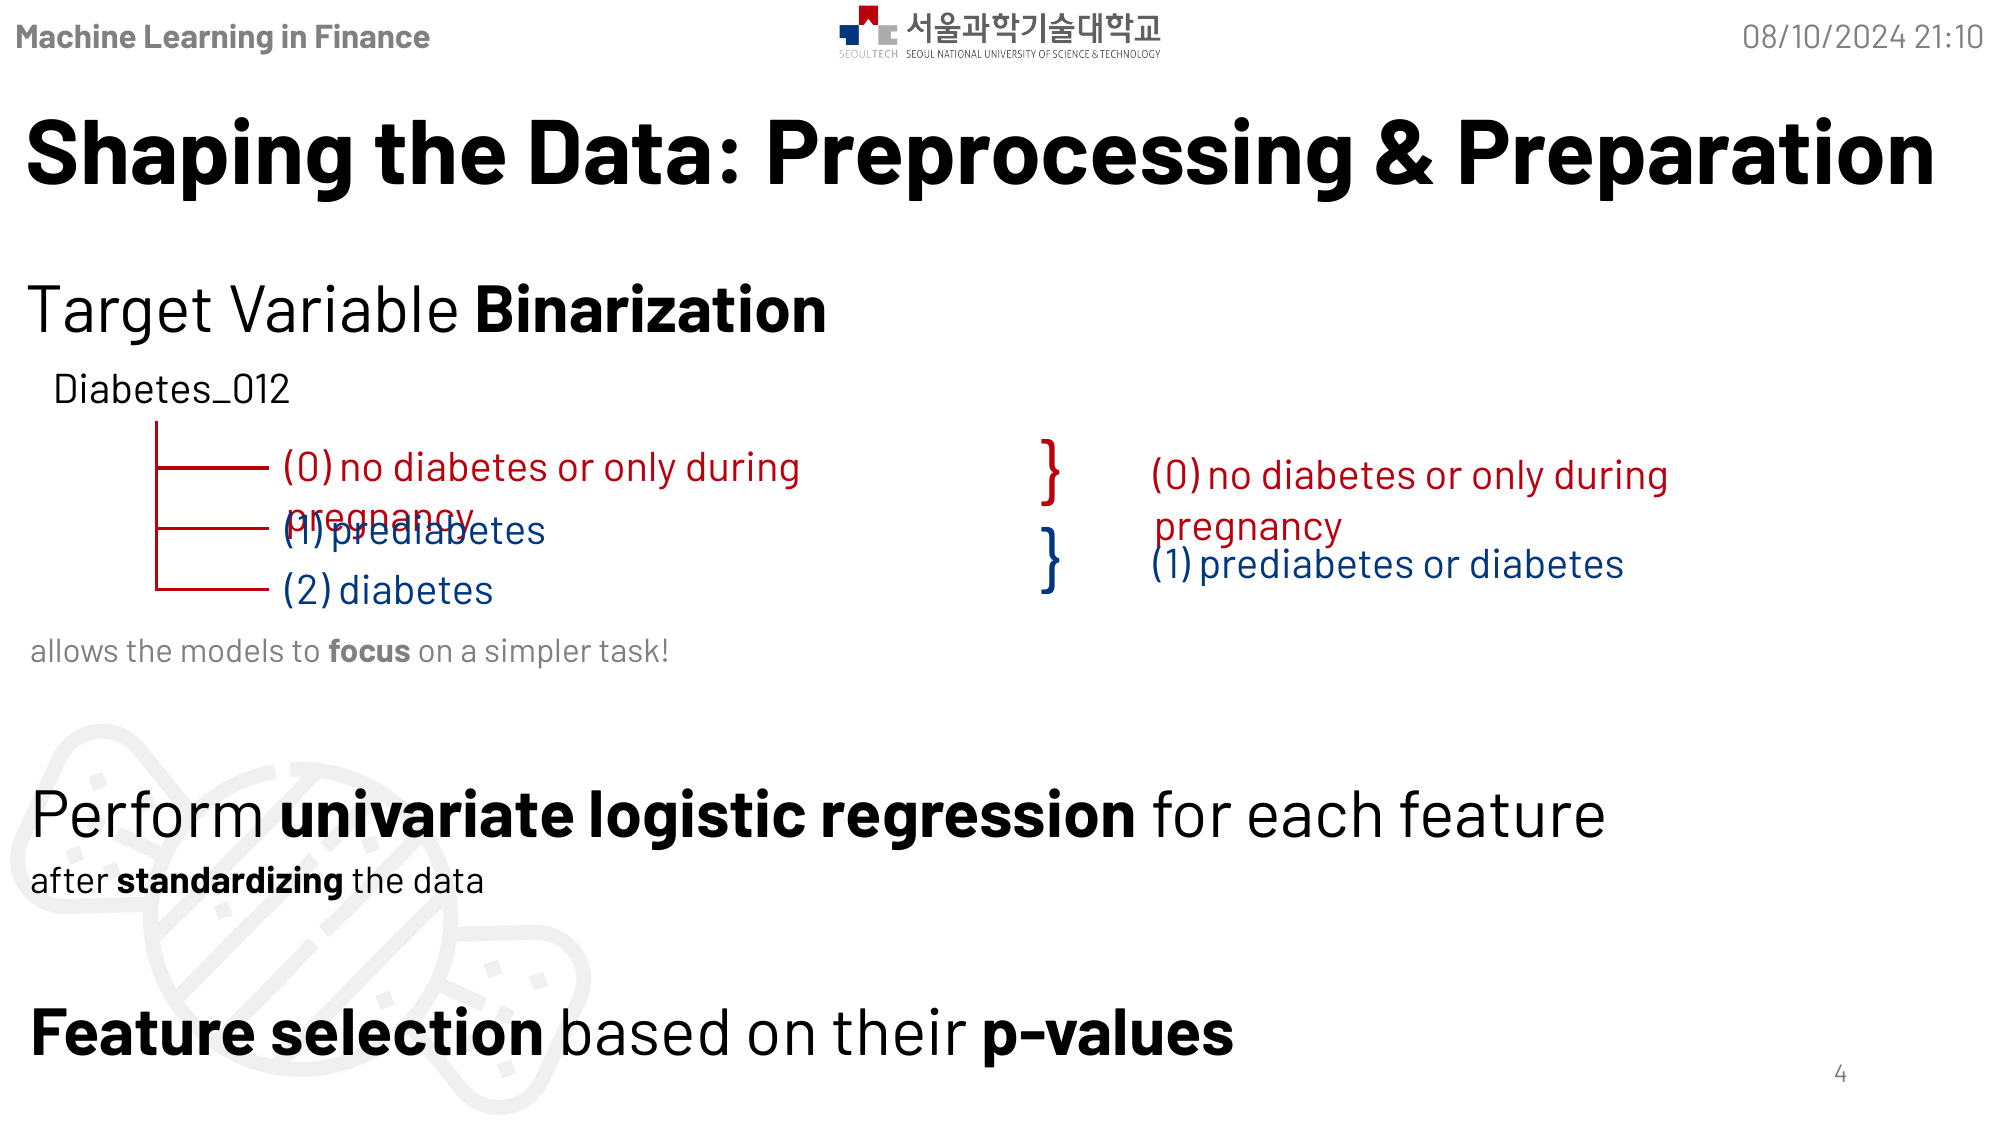

Shaping the Data: Preprocessing & Preparation
Target Variable Binarization
Diabetes_012
}
(0) no diabetes or only during pregnancy
(0) no diabetes or only during pregnancy
(1) prediabetes
}
(1) prediabetes or diabetes
(2) diabetes
allows the models to focus on a simpler task!
Perform univariate logistic regression for each feature
after standardizing the data
Feature selection based on their p-values
4